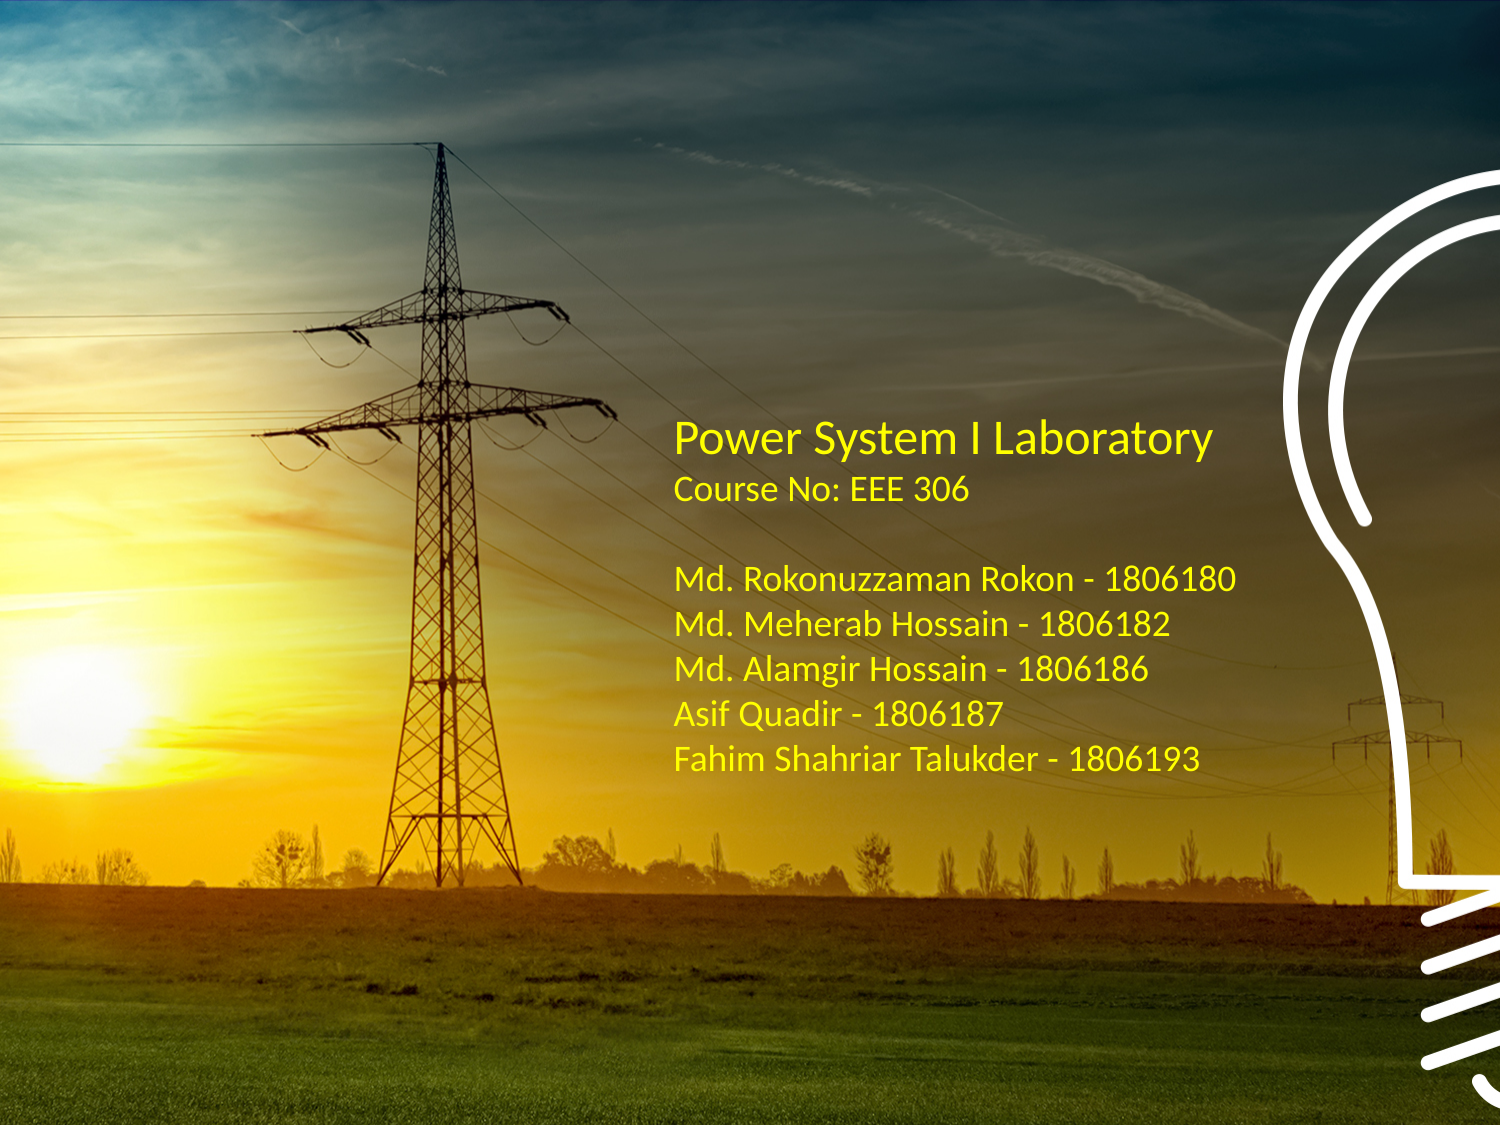

Power System I Laboratory
Course No: EEE 306

Md. Rokonuzzaman Rokon - 1806180
Md. Meherab Hossain - 1806182
Md. Alamgir Hossain - 1806186
Asif Quadir - 1806187
Fahim Shahriar Talukder - 1806193